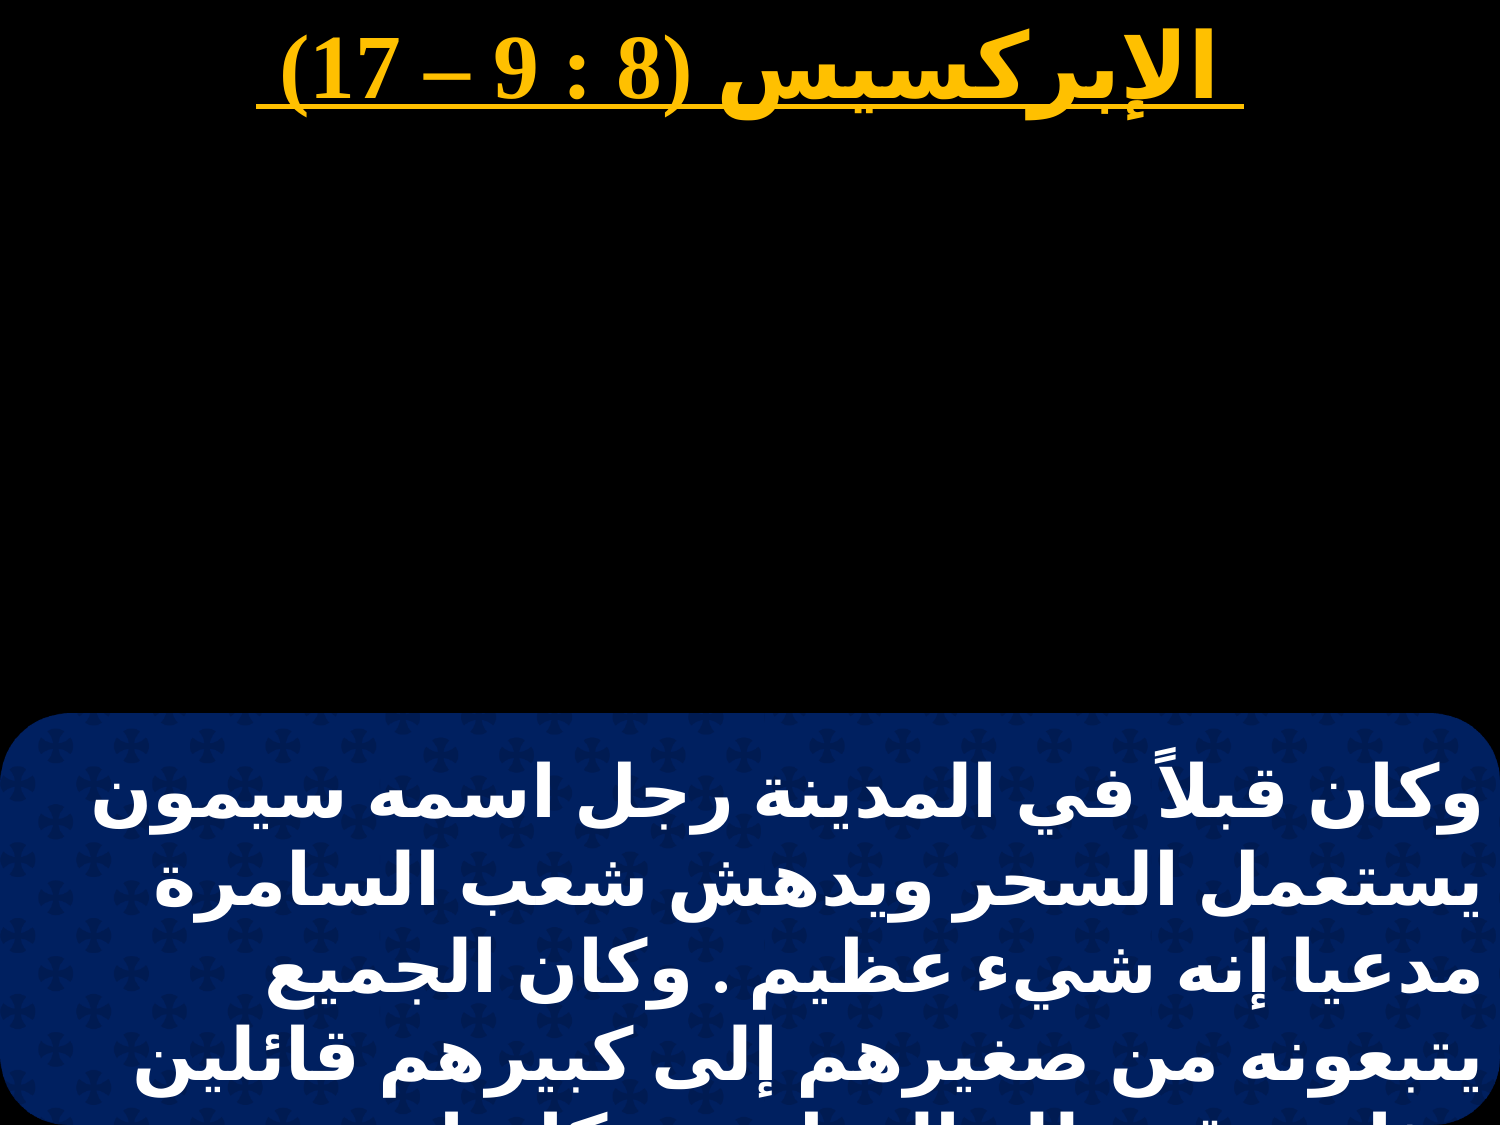

الإبركسيس (8 : 9 – 17)
وكان قبلاً في المدينة رجل اسمه سيمون يستعمل السحر ويدهش شعب السامرة مدعيا إنه شيء عظيم . وكان الجميع يتبعونه من صغيرهم إلى كبيرهم قائلين هذا هو قوة لله العظيمة وكانوا يتبعونه لكونهم قد اندهشوا زماناً طويلاً بسحره .